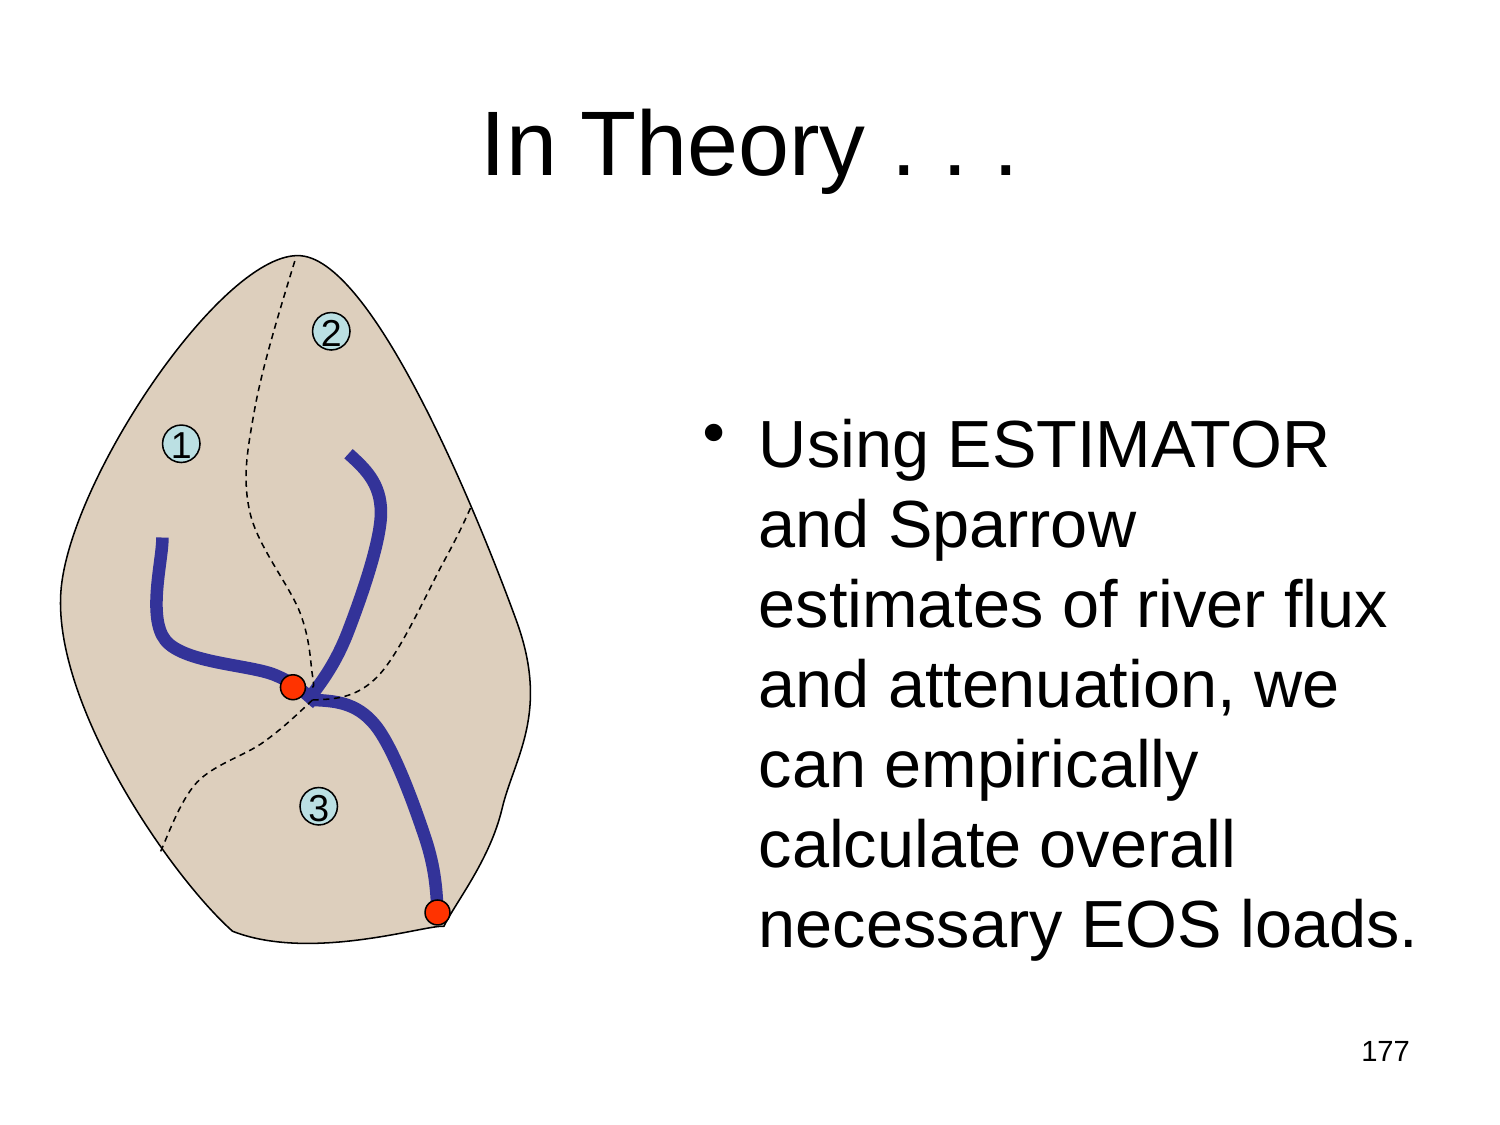

# In Theory . . .

Using ESTIMATOR and Sparrow estimates of river flux and attenuation, we can empirically calculate overall necessary EOS loads.
2
1

3

177